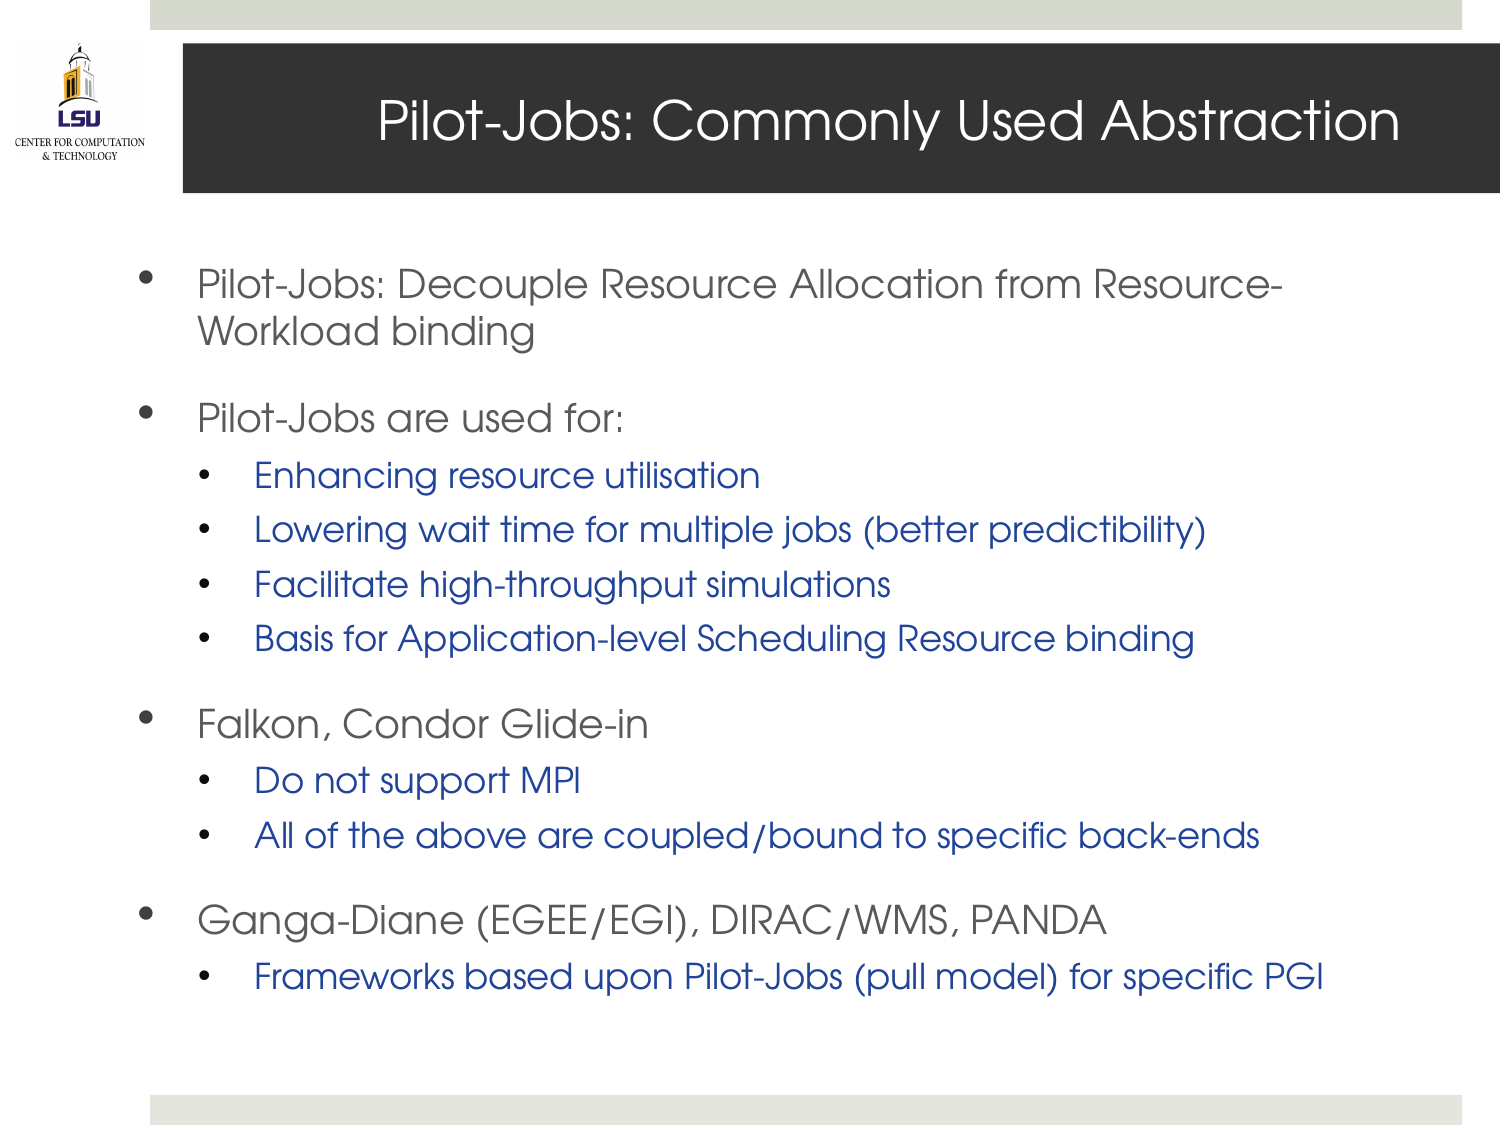

# Pilot-Jobs: Commonly Used Abstraction
Pilot-Jobs: Decouple Resource Allocation from Resource-Workload binding
Pilot-Jobs are used for:
Enhancing resource utilisation
Lowering wait time for multiple jobs (better predictibility)
Facilitate high-throughput simulations
Basis for Application-level Scheduling Resource binding
Falkon, Condor Glide-in
Do not support MPI
All of the above are coupled/bound to specific back-ends
Ganga-Diane (EGEE/EGI), DIRAC/WMS, PANDA
Frameworks based upon Pilot-Jobs (pull model) for specific PGI